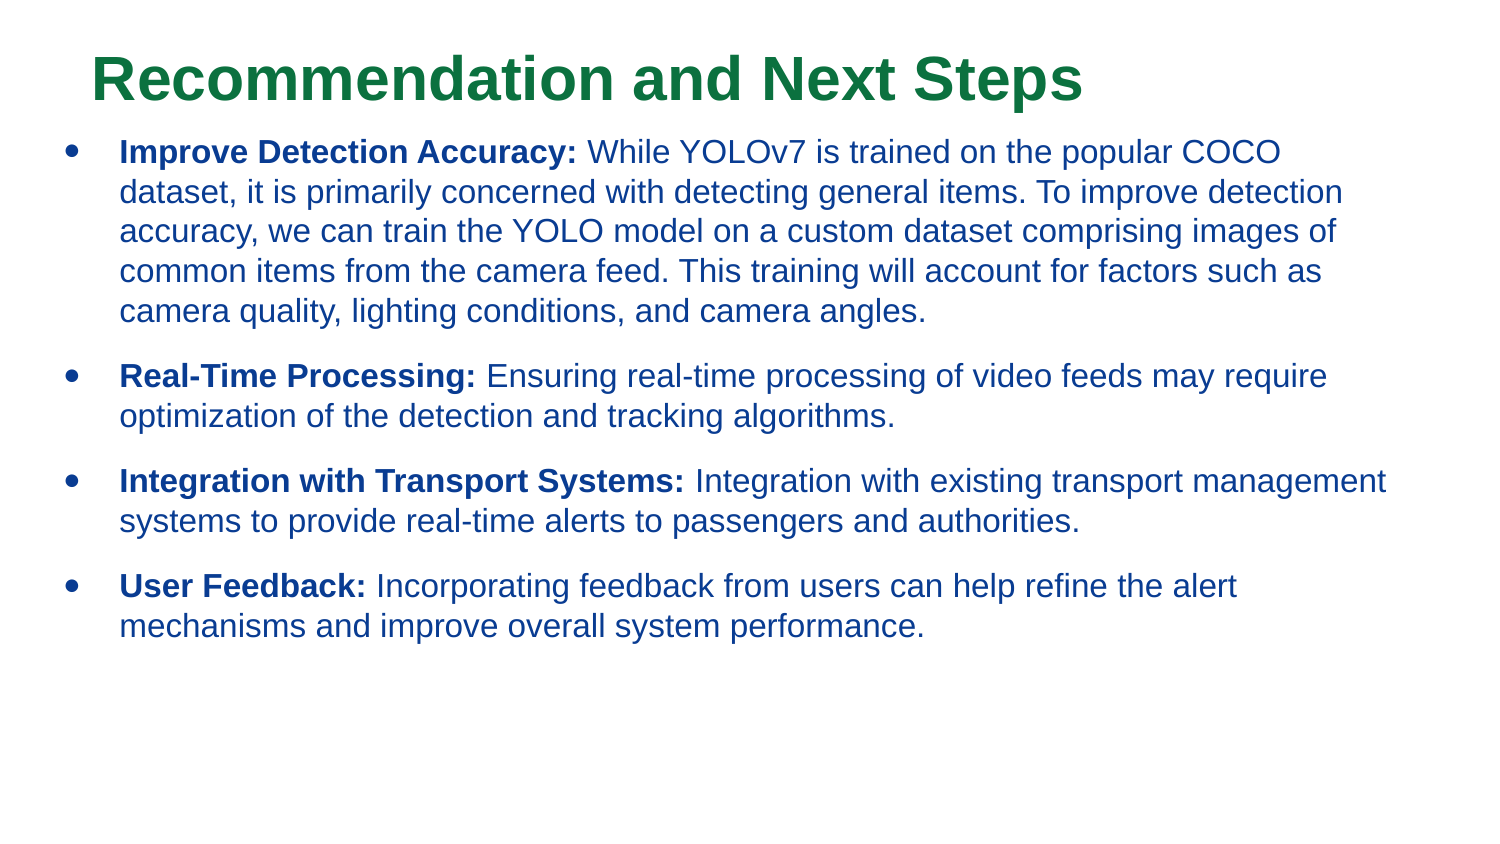

Recommendation and Next Steps
Improve Detection Accuracy: While YOLOv7 is trained on the popular COCO dataset, it is primarily concerned with detecting general items. To improve detection accuracy, we can train the YOLO model on a custom dataset comprising images of common items from the camera feed. This training will account for factors such as camera quality, lighting conditions, and camera angles.
Real-Time Processing: Ensuring real-time processing of video feeds may require optimization of the detection and tracking algorithms.
Integration with Transport Systems: Integration with existing transport management systems to provide real-time alerts to passengers and authorities.
User Feedback: Incorporating feedback from users can help refine the alert mechanisms and improve overall system performance.